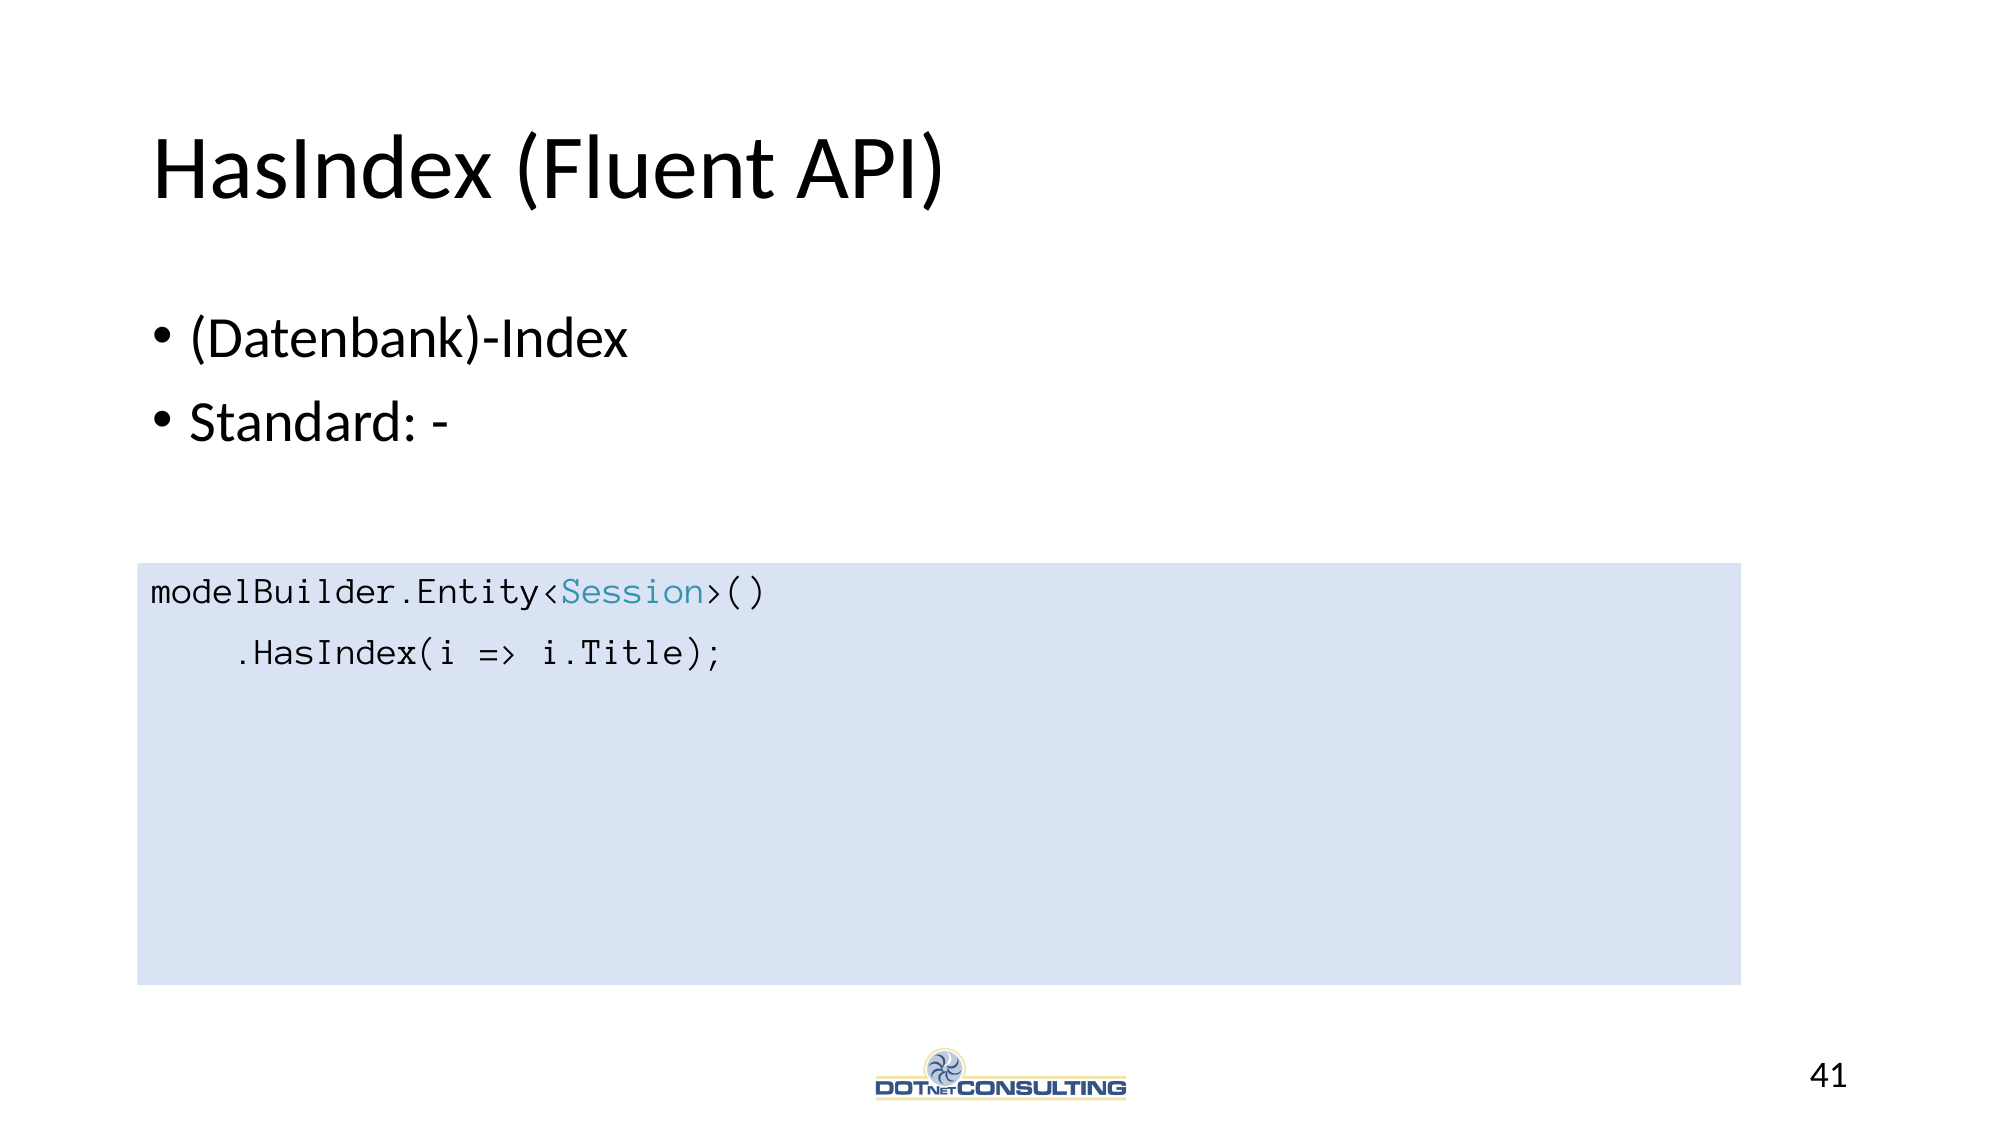

# HasIndex (Fluent API)
(Datenbank)-Index
Standard: -
modelBuilder.Entity<Session>()
    .HasIndex(i => i.Title);
41